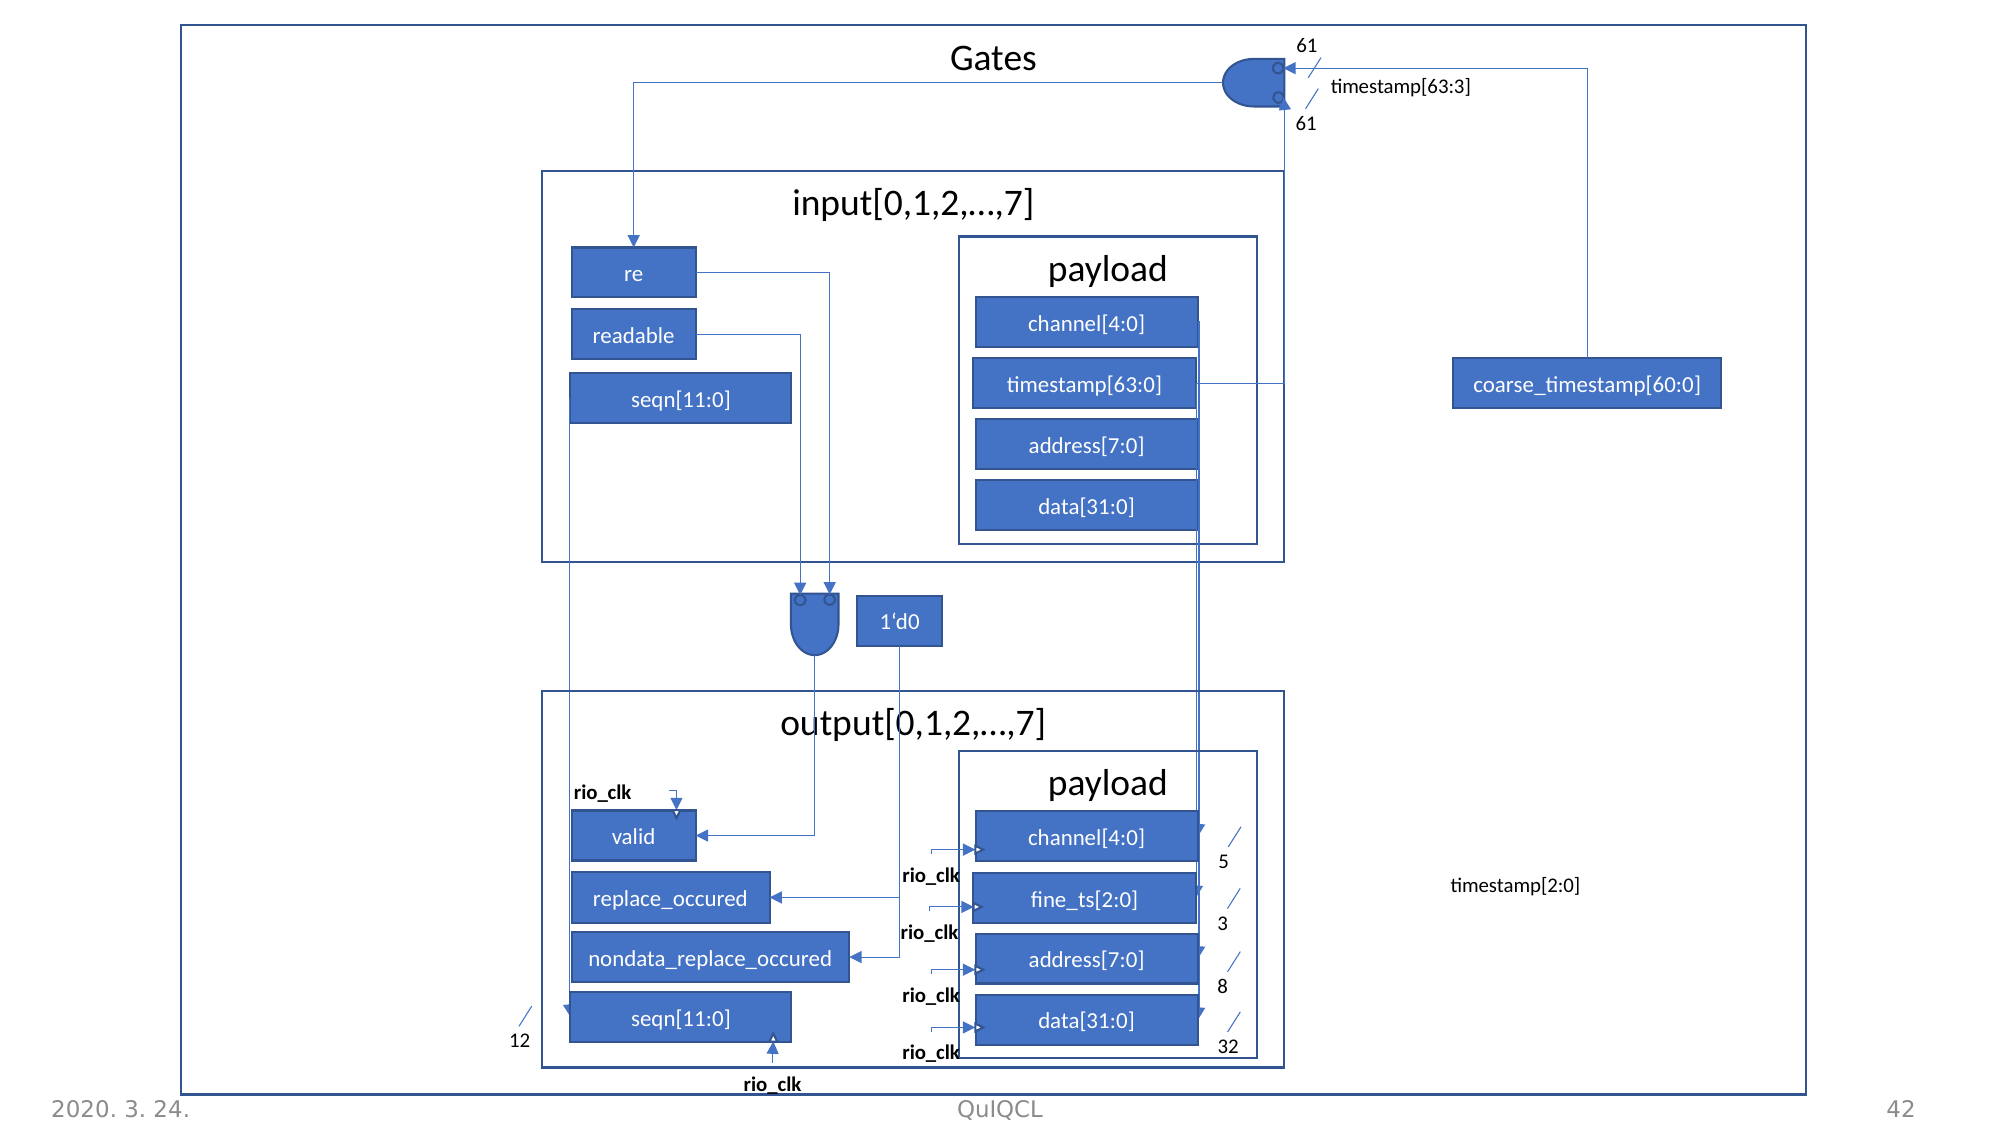

61
Gates

timestamp[63:3]
61
input[0,1,2,…,7]
payload
channel[4:0]
timestamp[63:0]
address[7:0]
data[31:0]
re
readable
seqn[11:0]
coarse_timestamp[60:0]
1‘d0

output[0,1,2,…,7]
payload
channel[4:0]
fine_ts[2:0]
address[7:0]
data[31:0]
valid
replace_occured
seqn[11:0]
nondata_replace_occured
rio_clk

5

rio_clk
timestamp[2:0]
3

rio_clk
8

rio_clk
12

32
rio_clk

rio_clk
2020. 3. 24.
QuIQCL
42